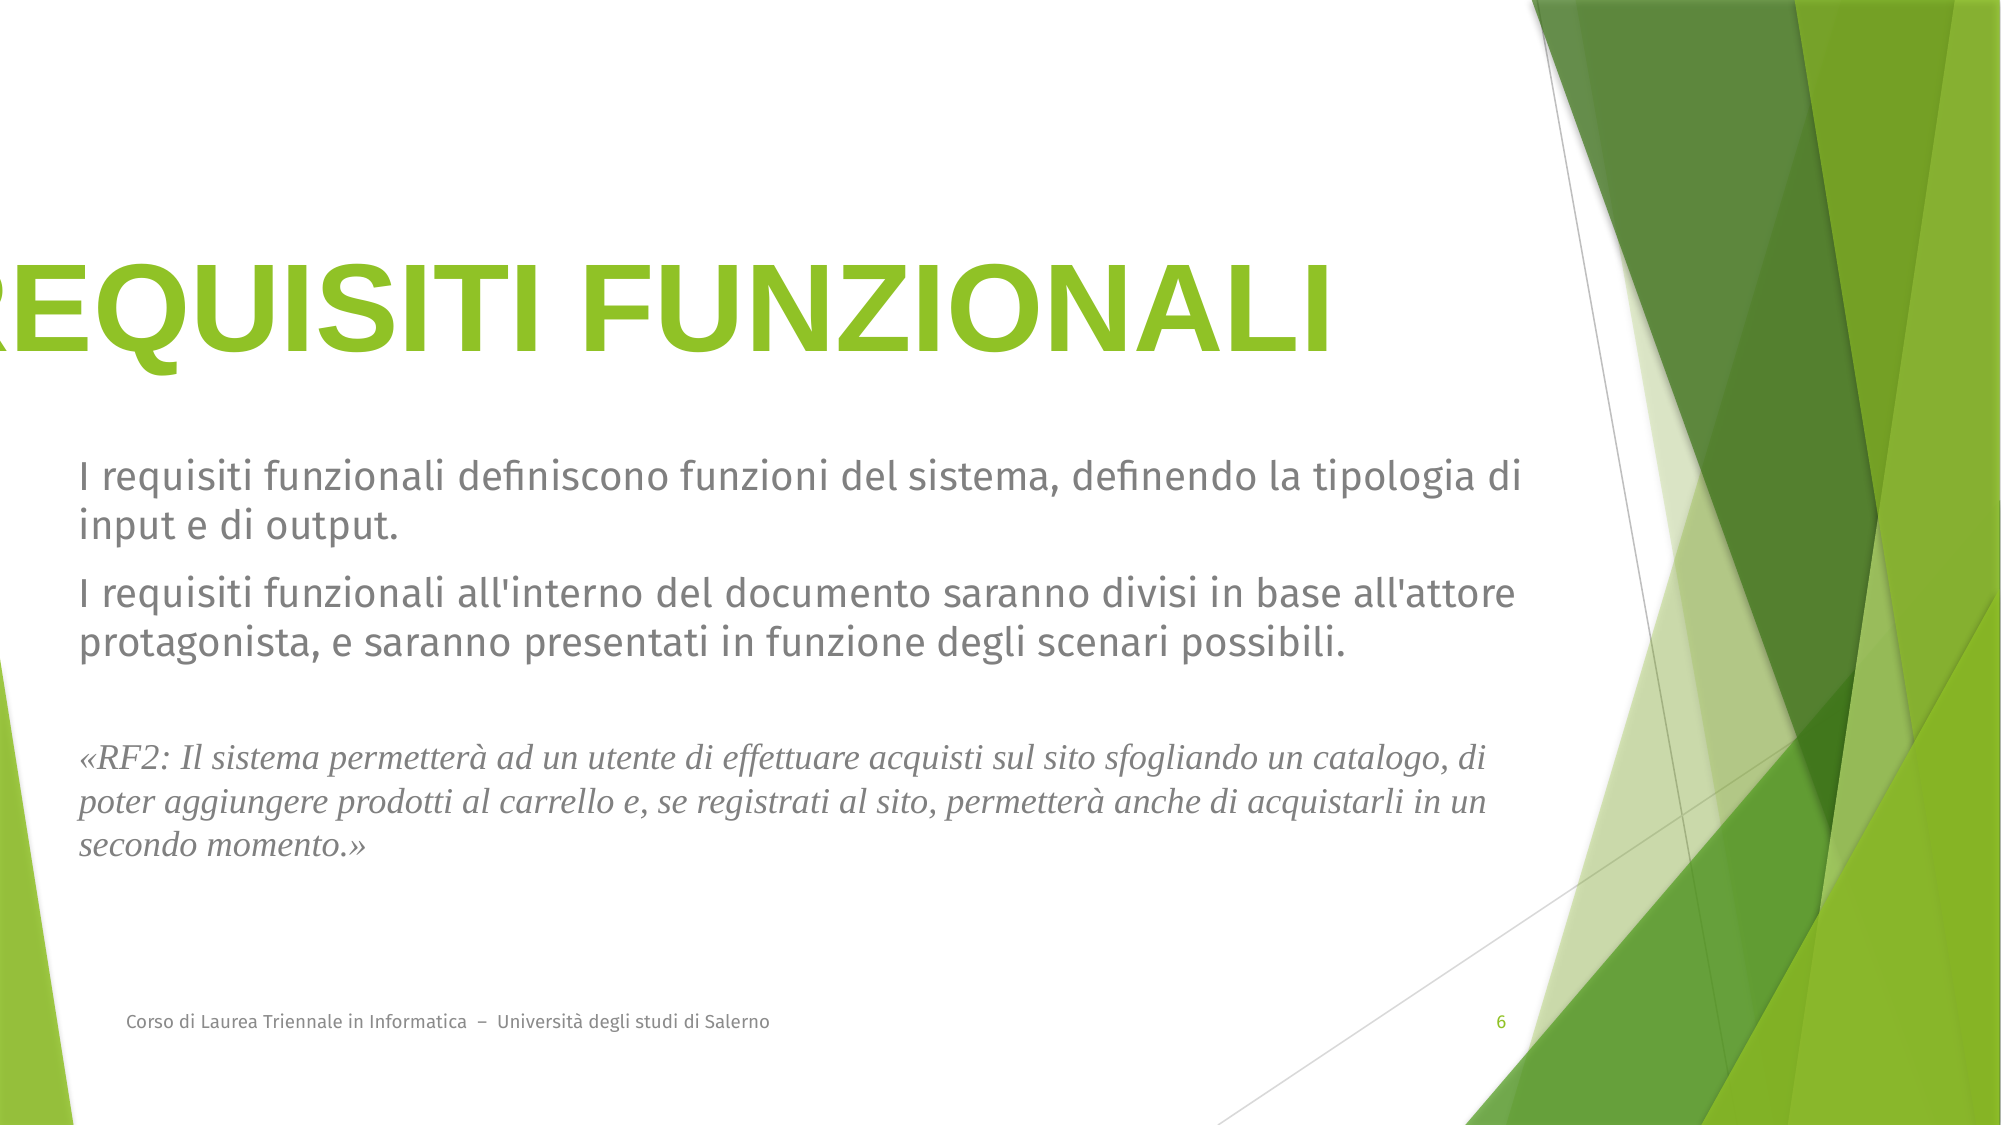

# REQUISITI FUNZIONALI
I requisiti funzionali definiscono funzioni del sistema, definendo la tipologia di input e di output.
I requisiti funzionali all'interno del documento saranno divisi in base all'attore protagonista, e saranno presentati in funzione degli scenari possibili.
«RF2: Il sistema permetterà ad un utente di effettuare acquisti sul sito sfogliando un catalogo, di poter aggiungere prodotti al carrello e, se registrati al sito, permetterà anche di acquistarli in un secondo momento.»

Corso di Laurea Triennale in Informatica  –  Università degli studi di Salerno
6